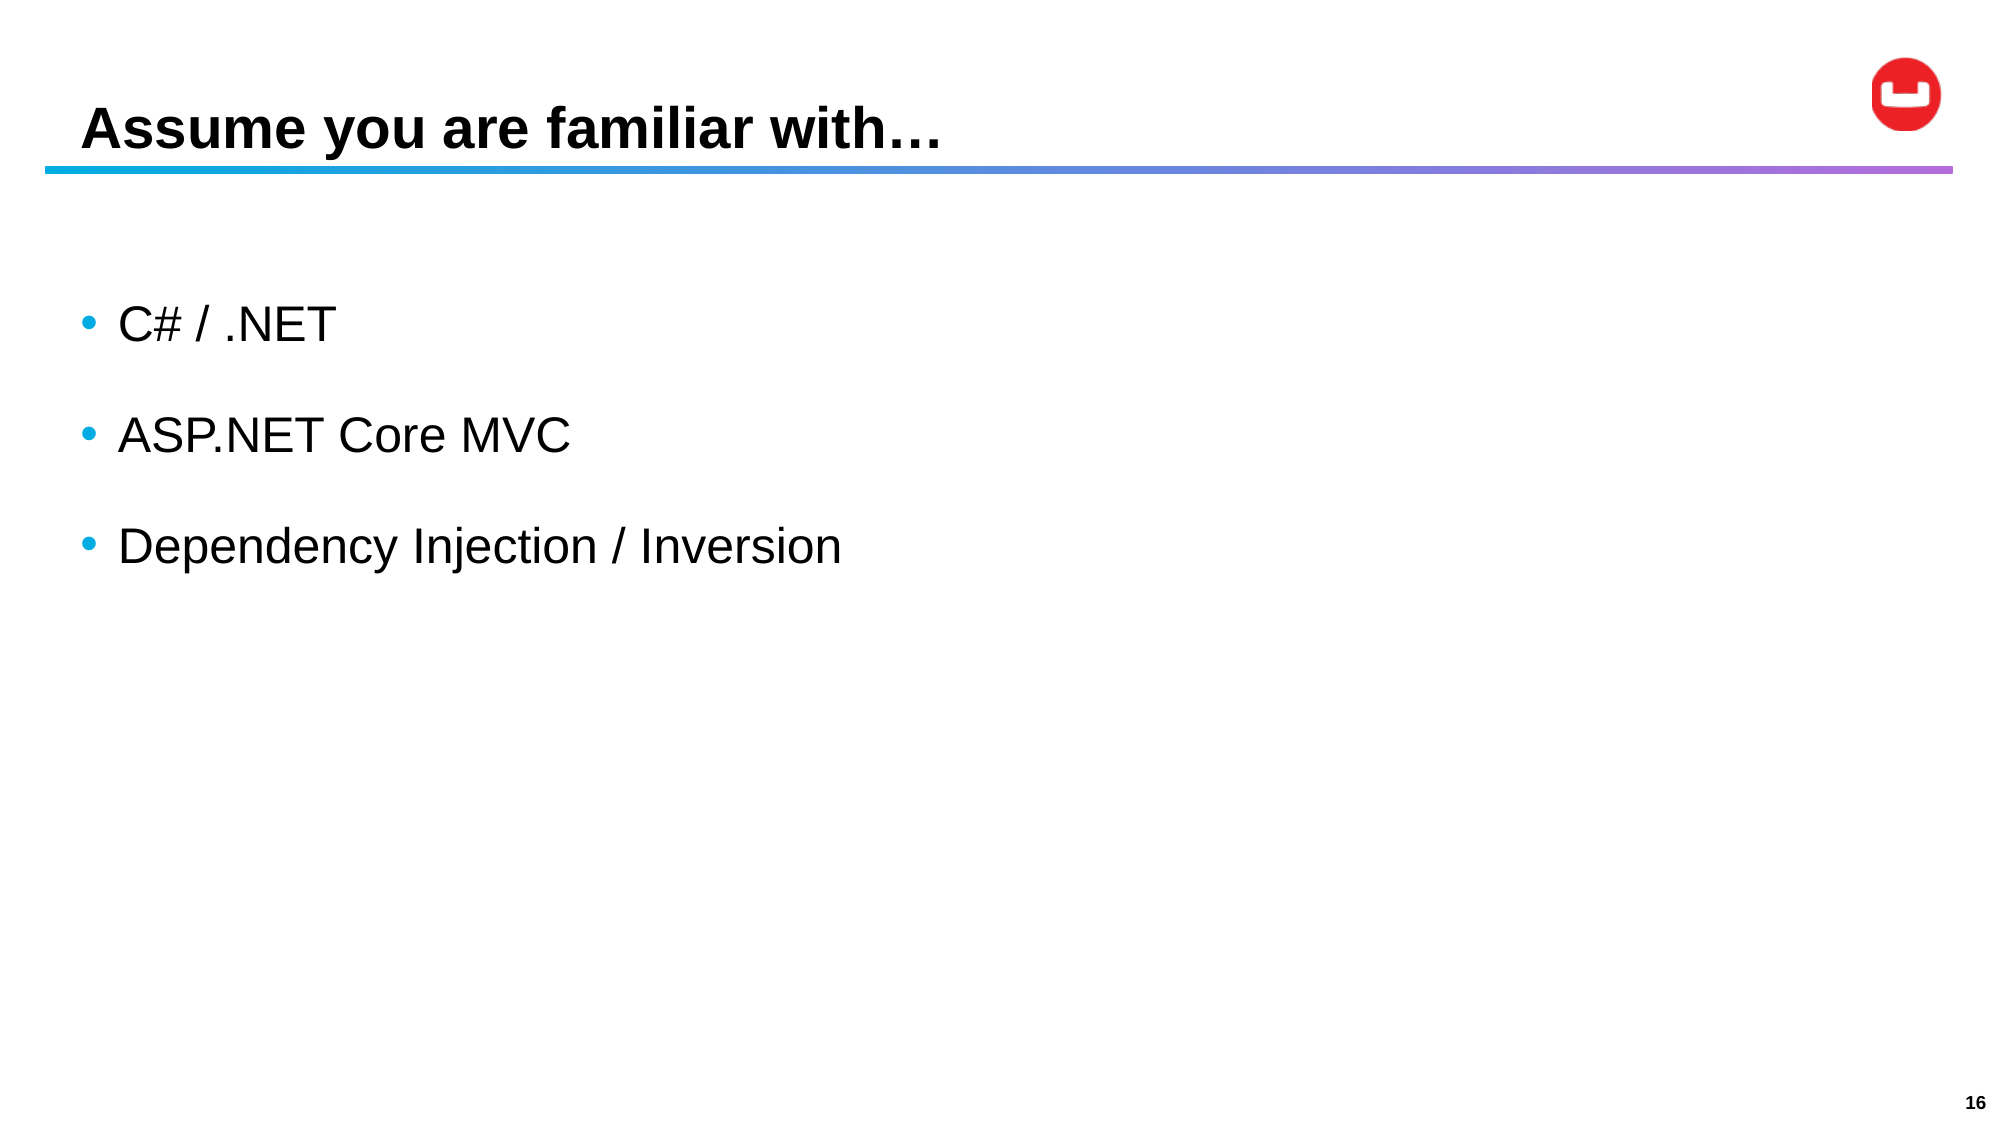

# Assume you are familiar with…
C# / .NET
ASP.NET Core MVC
Dependency Injection / Inversion

16